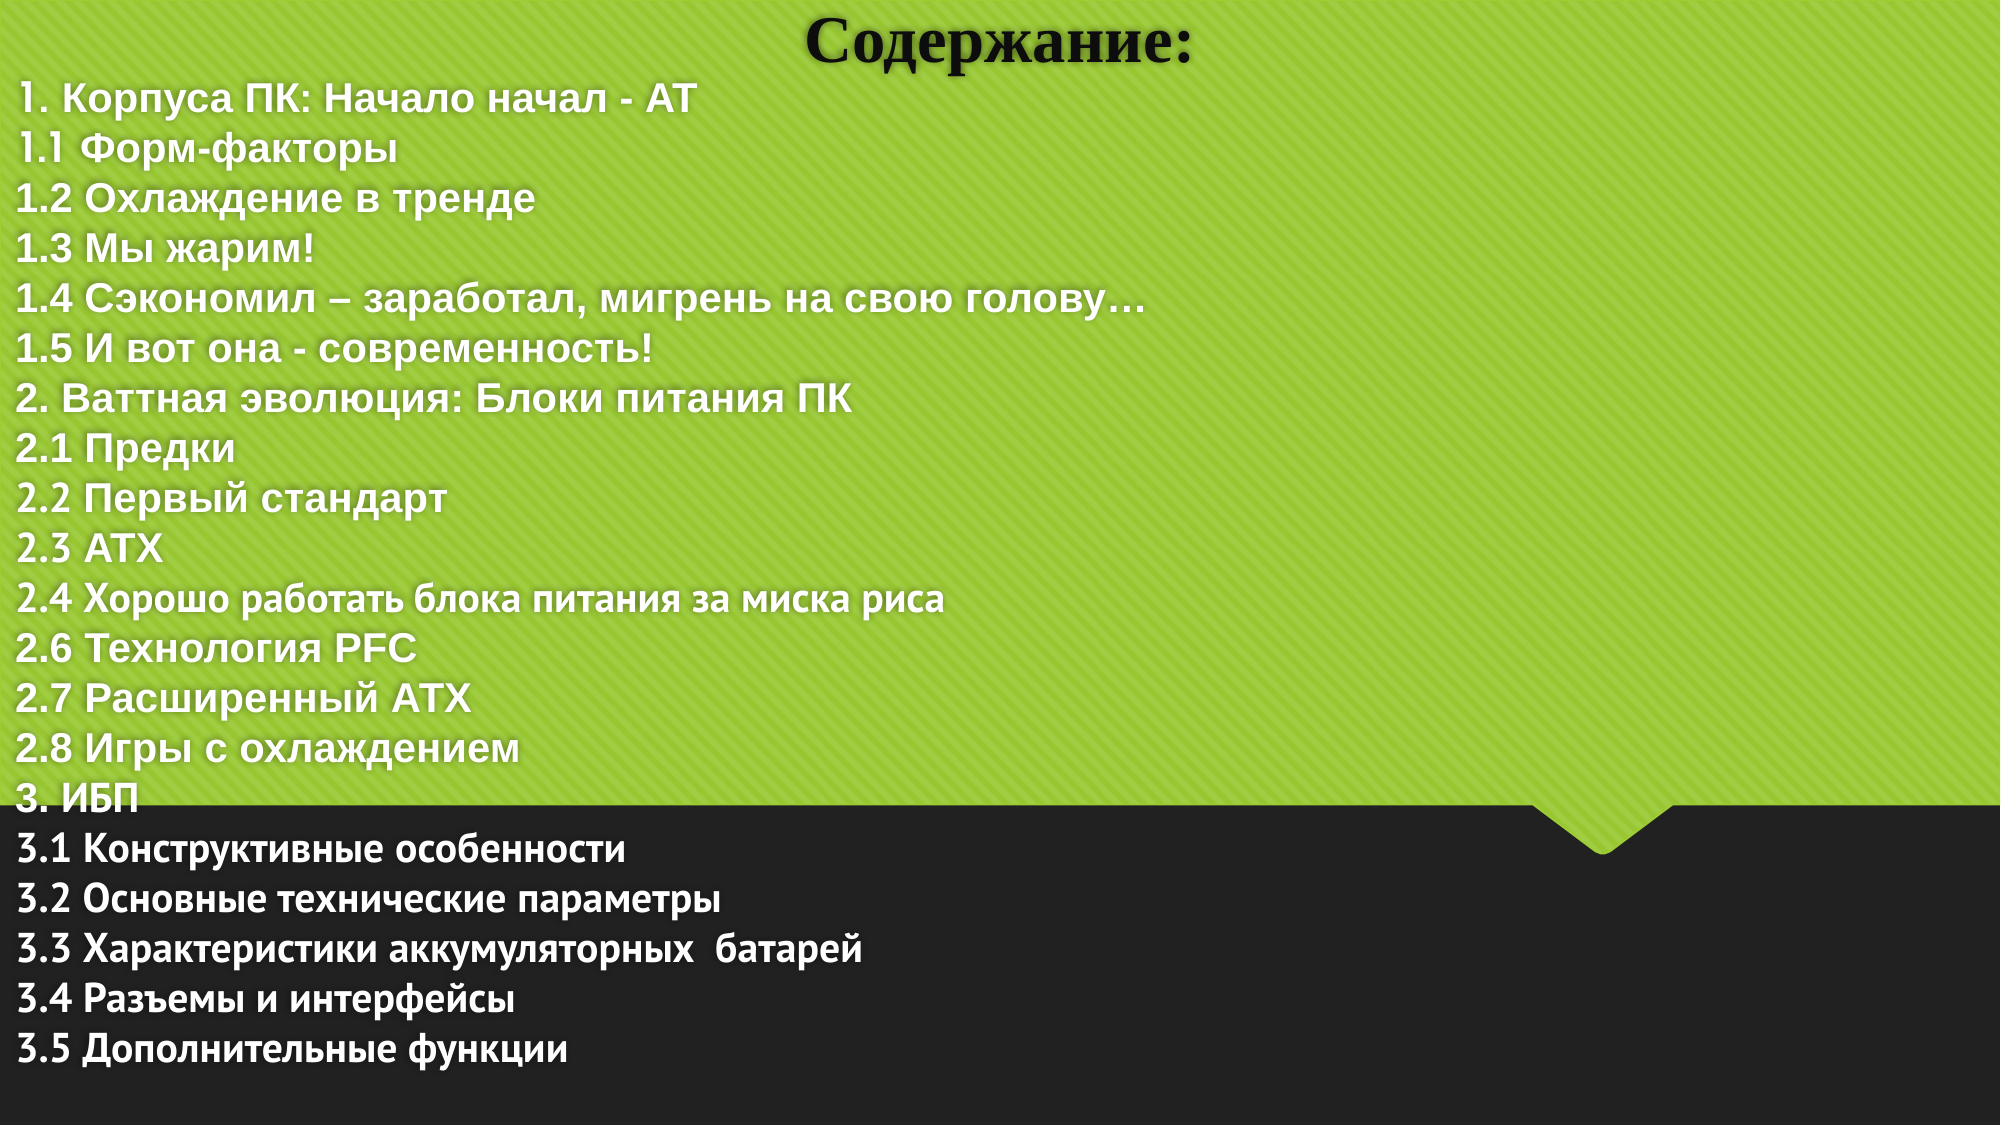

# Содержание:
1. Корпуса ПК: Начало начал - AT
1.1 Форм-факторы
1.2 Охлаждение в тренде
1.3 Мы жарим!
1.4 Сэкономил – заработал, мигрень на свою голову…
1.5 И вот она - современность!
2. Ваттная эволюция: Блоки питания ПК
2.1 Предки
2.2 Первый стандарт
2.3 ATX
2.4 Хорошо работать блока питания за миска риса
2.6 Технология PFC
2.7 Расширенный АТХ
2.8 Игры с охлаждением
3. ИБП
3.1 Конструктивные особенности
3.2 Основные технические параметры
3.3 Характеристики аккумуляторных  батарей
3.4 Разъемы и интерфейсы
3.5 Дополнительные функции